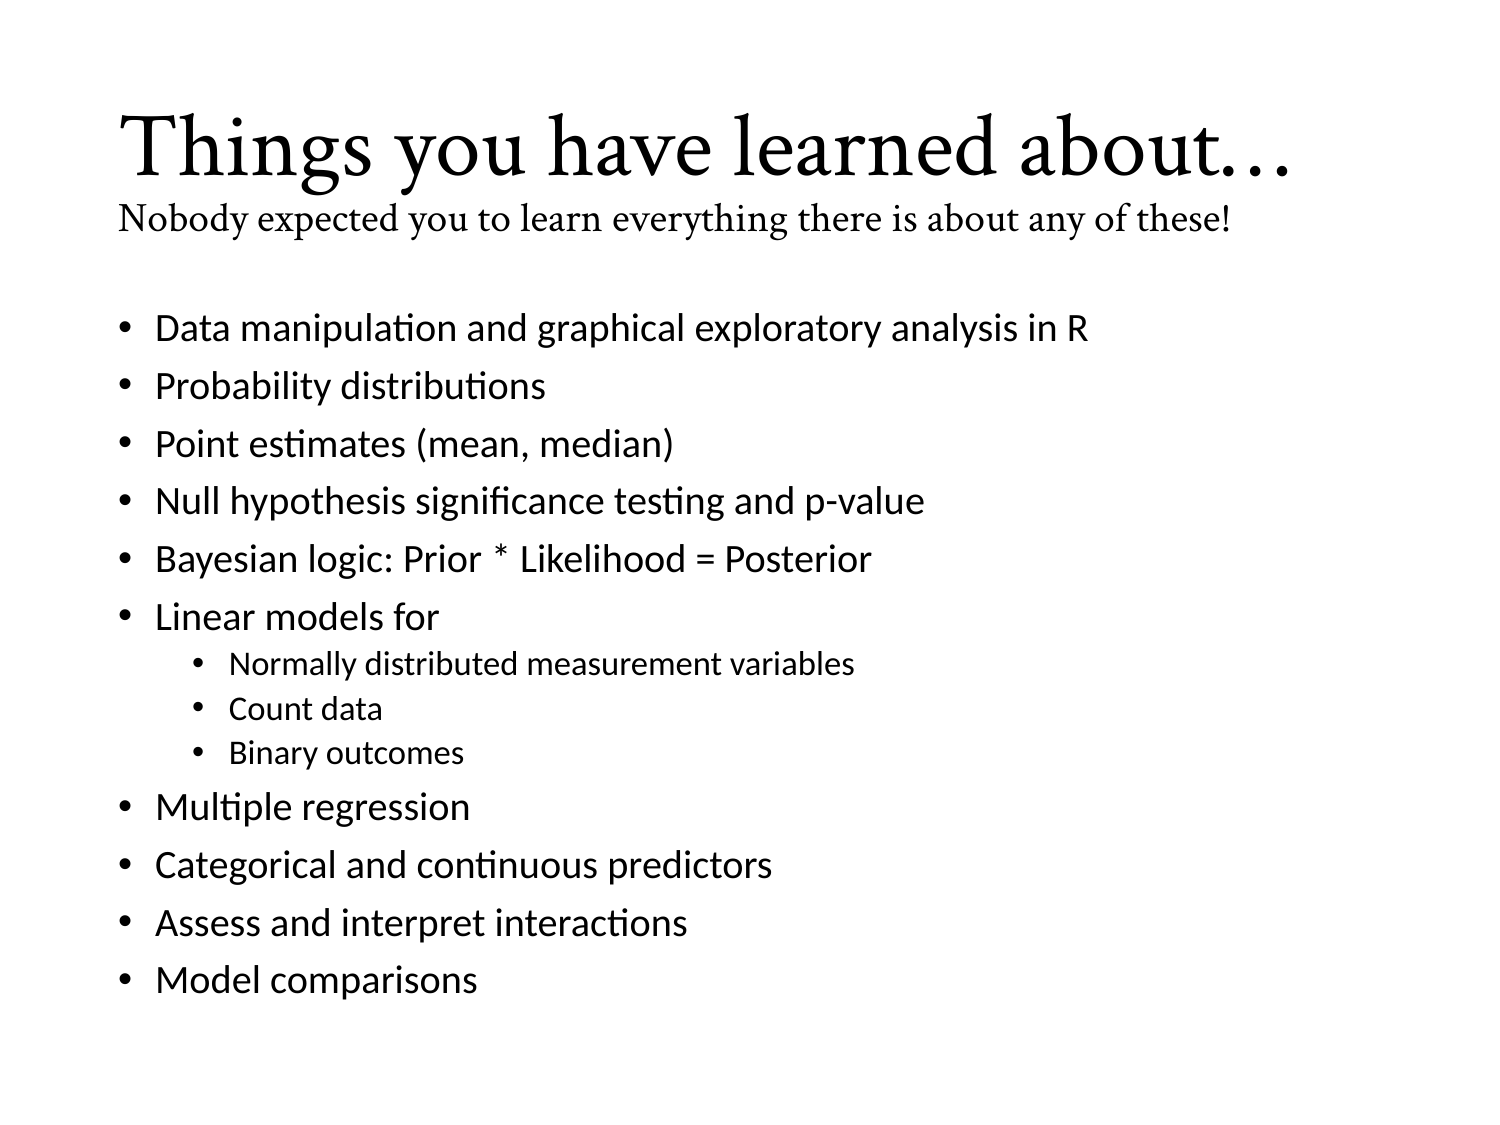

# Things you have learned about… Nobody expected you to learn everything there is about any of these!
Data manipulation and graphical exploratory analysis in R
Probability distributions
Point estimates (mean, median)
Null hypothesis significance testing and p-value
Bayesian logic: Prior * Likelihood = Posterior
Linear models for
Normally distributed measurement variables
Count data
Binary outcomes
Multiple regression
Categorical and continuous predictors
Assess and interpret interactions
Model comparisons